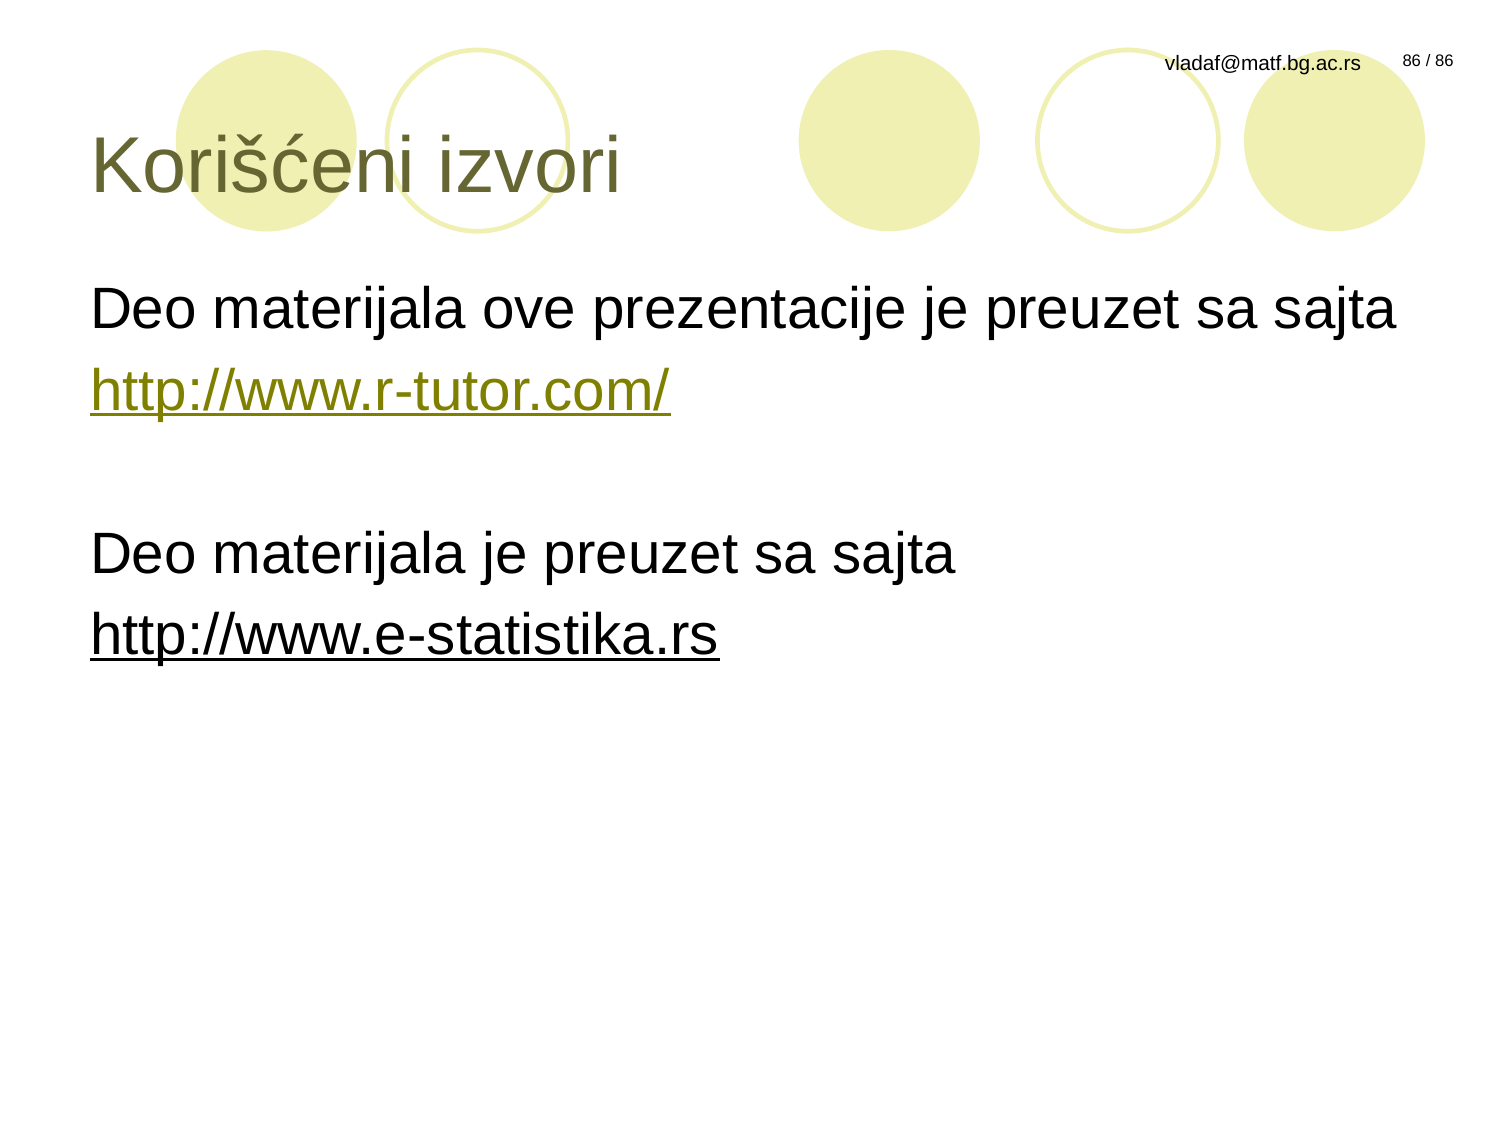

# Korišćeni izvori
Deo materijala ove prezentacije je preuzet sa sajta
http://www.r-tutor.com/

Deo materijala je preuzet sa sajta
http://www.e-statistika.rs